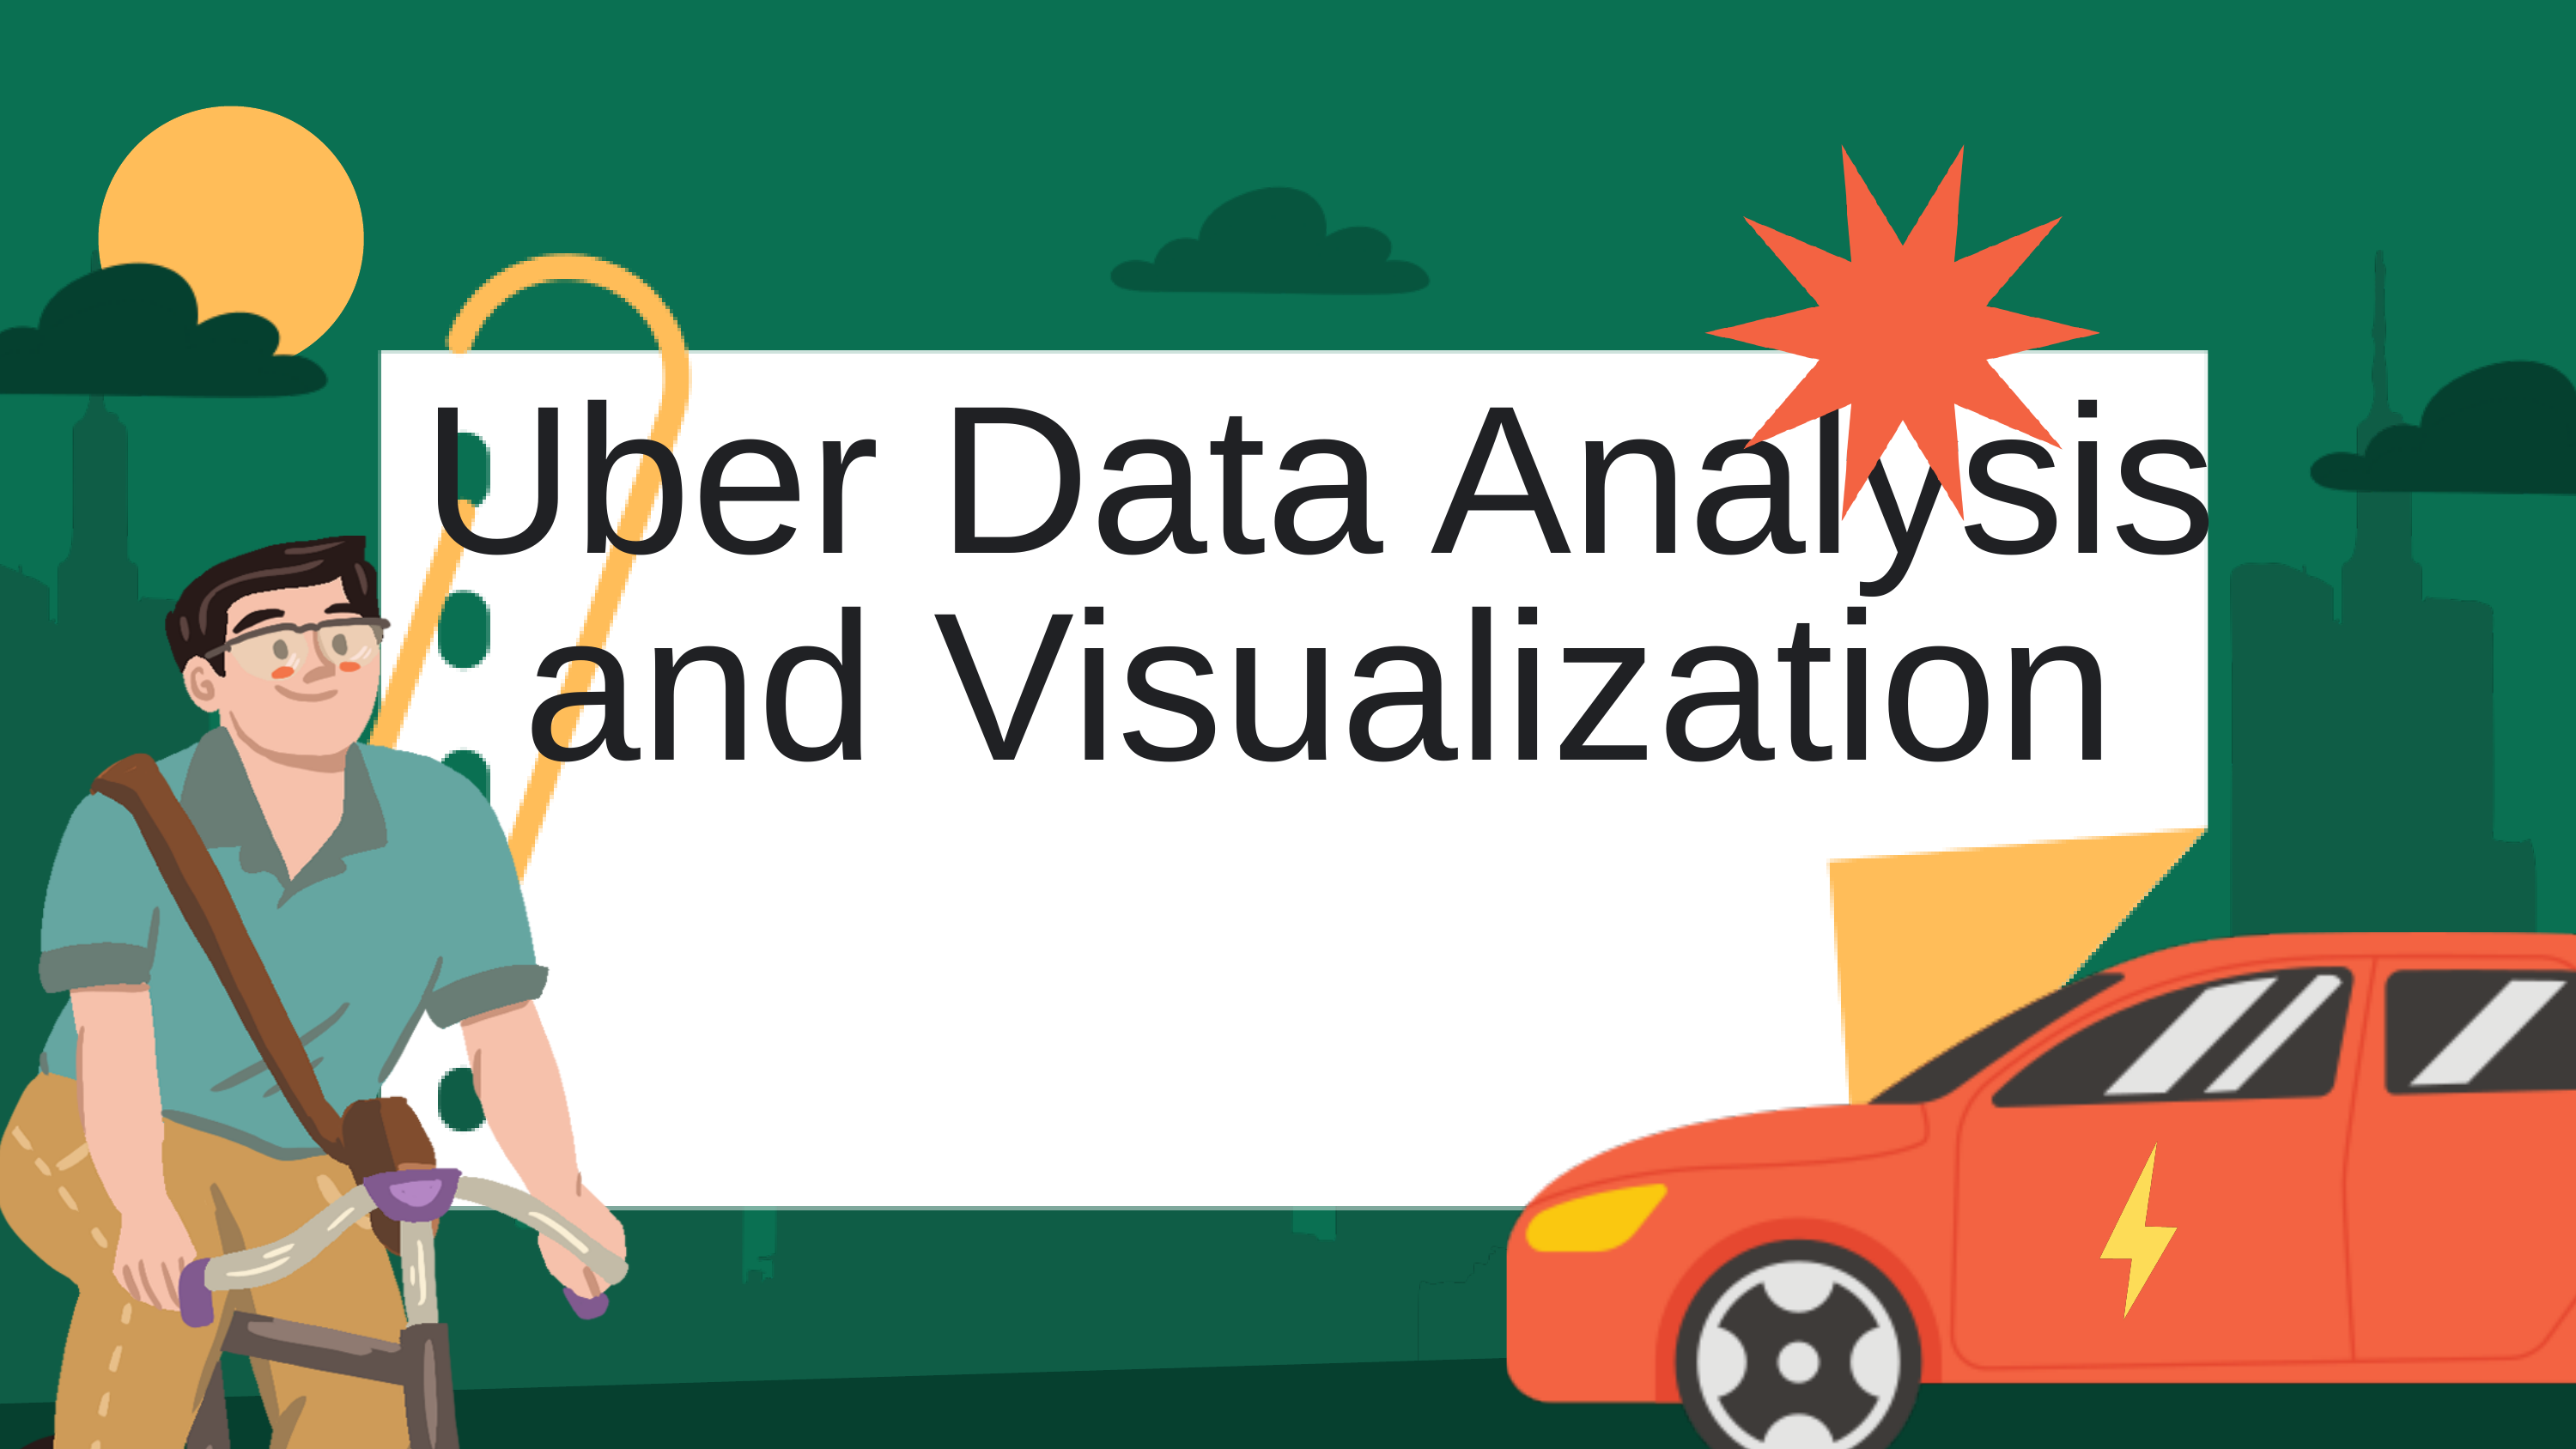

Uber Data Analysis and Visualization

Name: Ajay Kumar.G
Batch code: MBT12